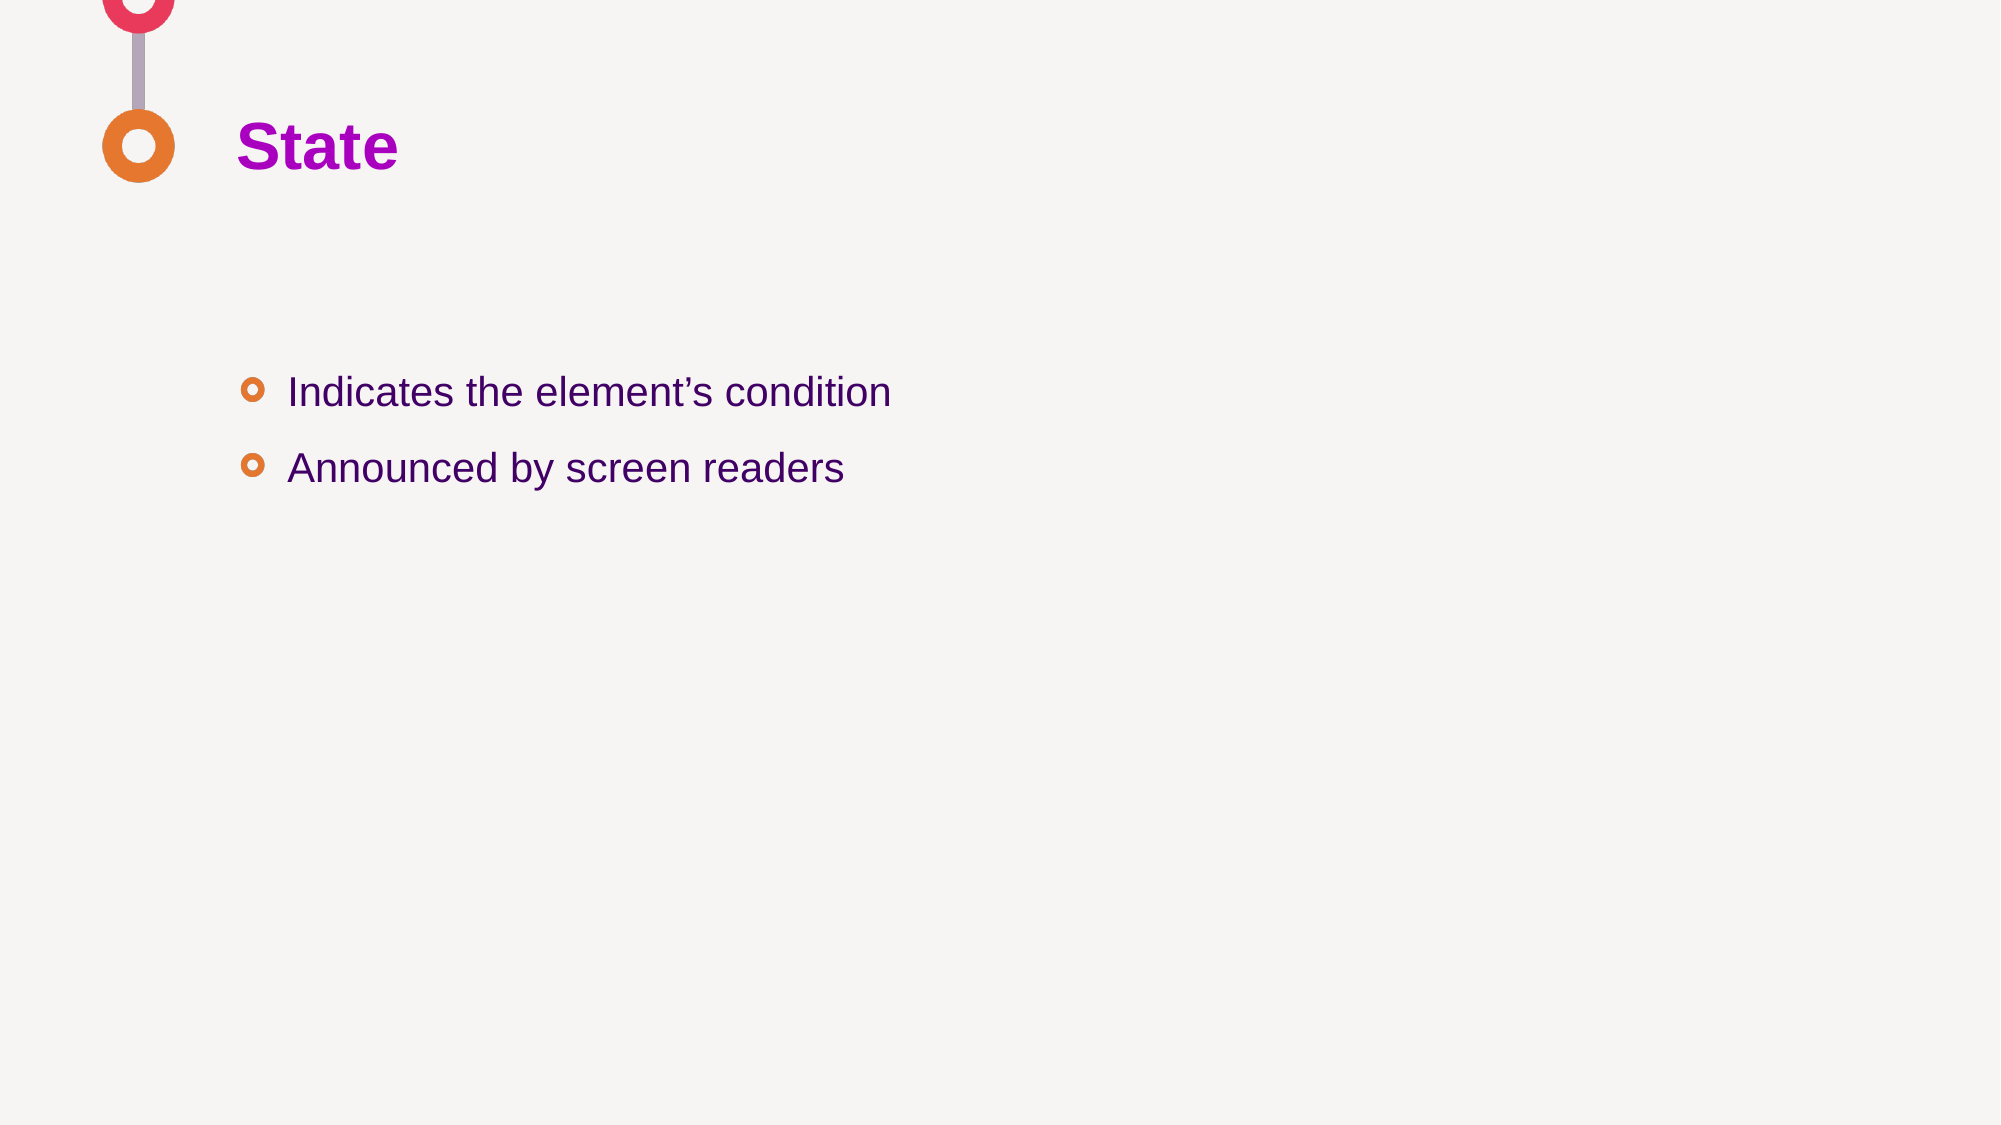

# State
Indicates the element’s condition
Announced by screen readers